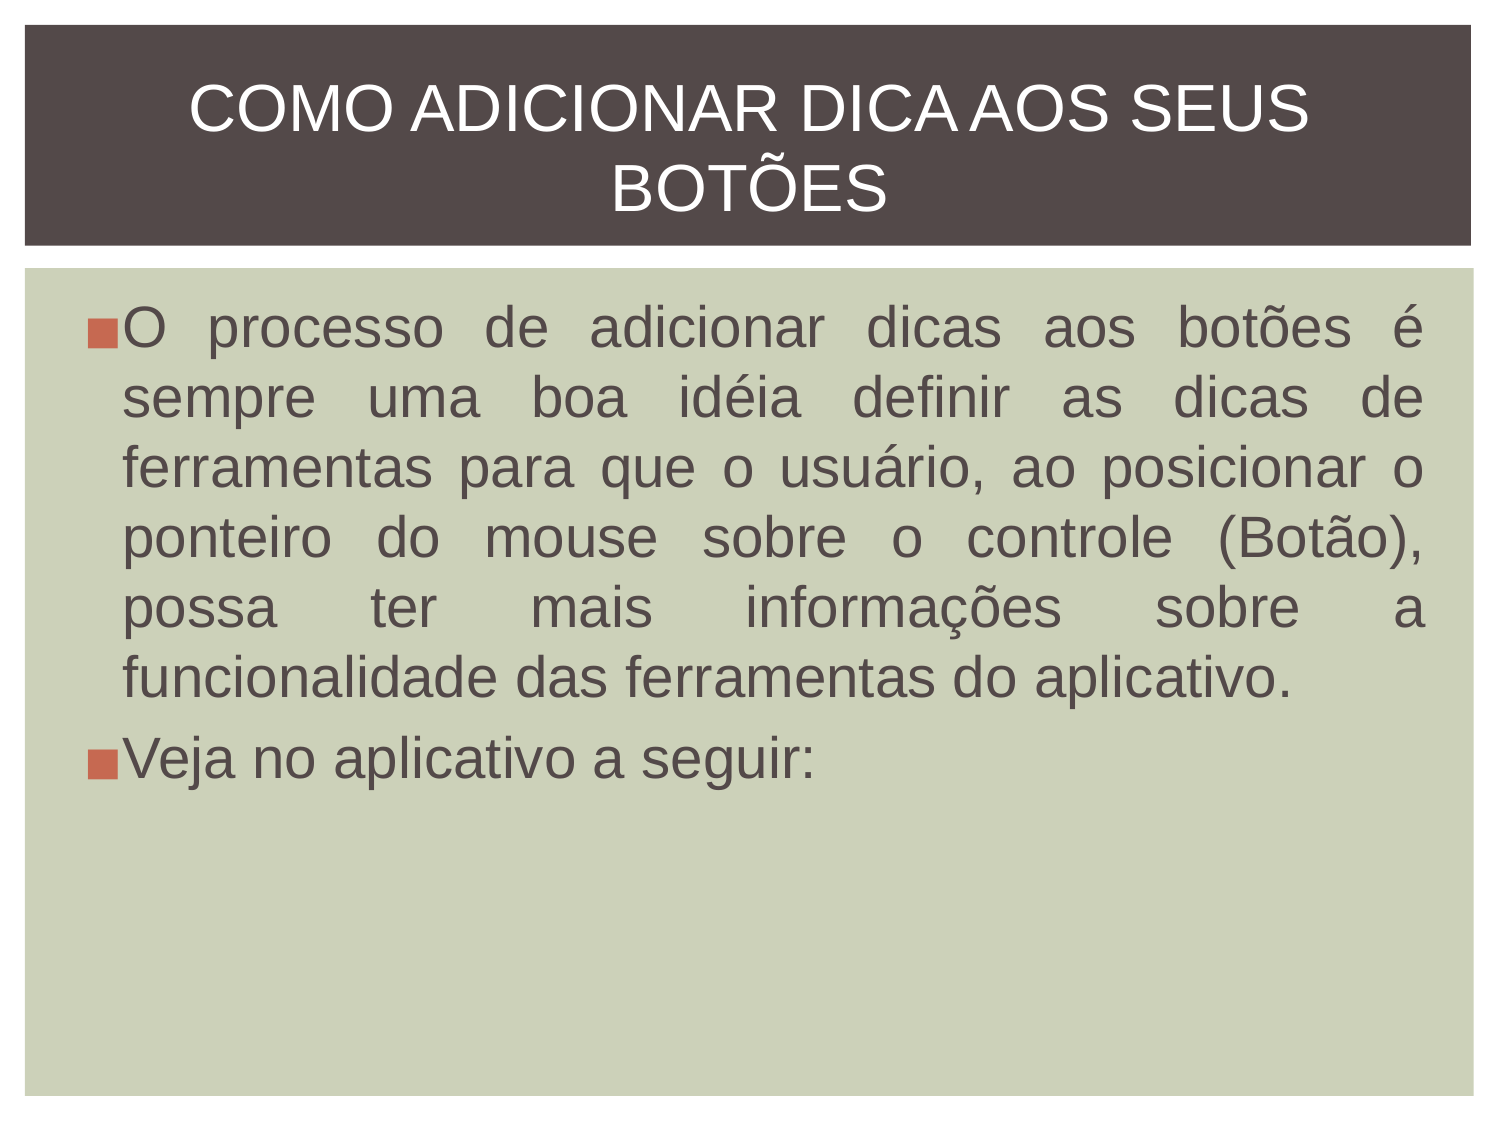

# COMO ADICIONAR DICA AOS SEUS BOTÕES
O processo de adicionar dicas aos botões é sempre uma boa idéia definir as dicas de ferramentas para que o usuário, ao posicionar o ponteiro do mouse sobre o controle (Botão), possa ter mais informações sobre a funcionalidade das ferramentas do aplicativo.
Veja no aplicativo a seguir: